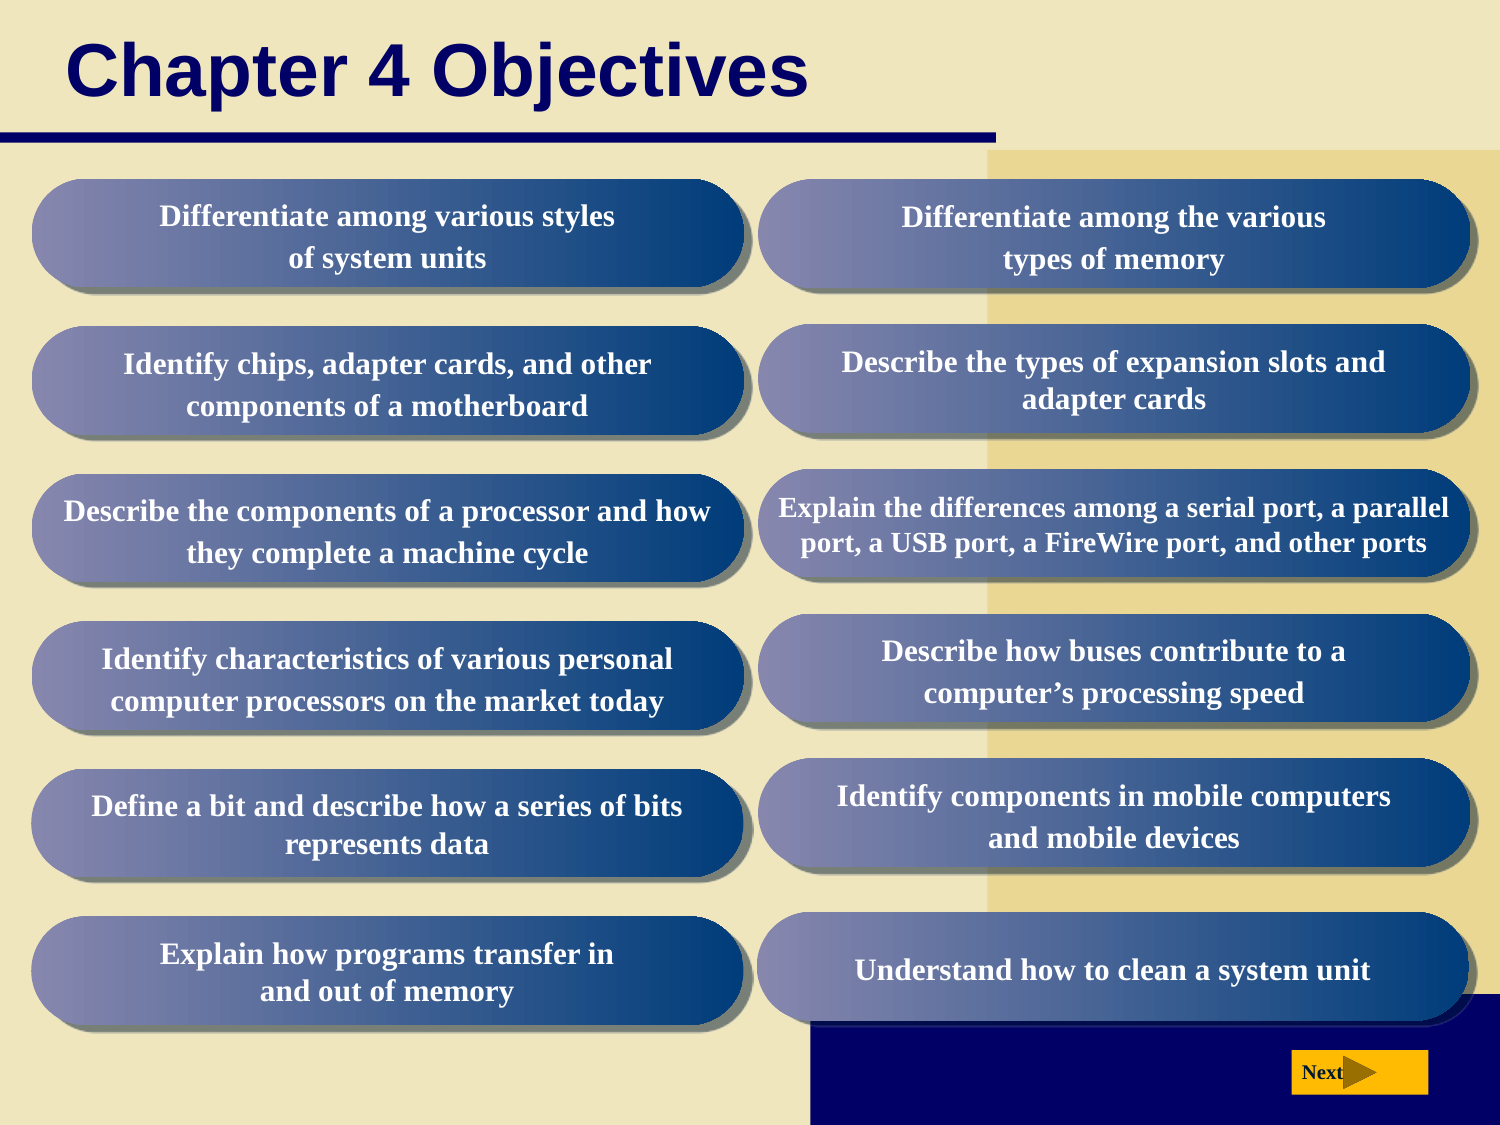

# Chapter 4 Objectives
Differentiate among various styles
of system units
Differentiate among the various
types of memory
Describe the types of expansion slots and adapter cards
Identify chips, adapter cards, and other components of a motherboard
Explain the differences among a serial port, a parallel port, a USB port, a FireWire port, and other ports
Describe the components of a processor and how they complete a machine cycle
Describe how buses contribute to a
computer’s processing speed
Identify characteristics of various personal computer processors on the market today
Identify components in mobile computers
and mobile devices
Define a bit and describe how a series of bits represents data
Understand how to clean a system unit
Explain how programs transfer in
and out of memory

Next